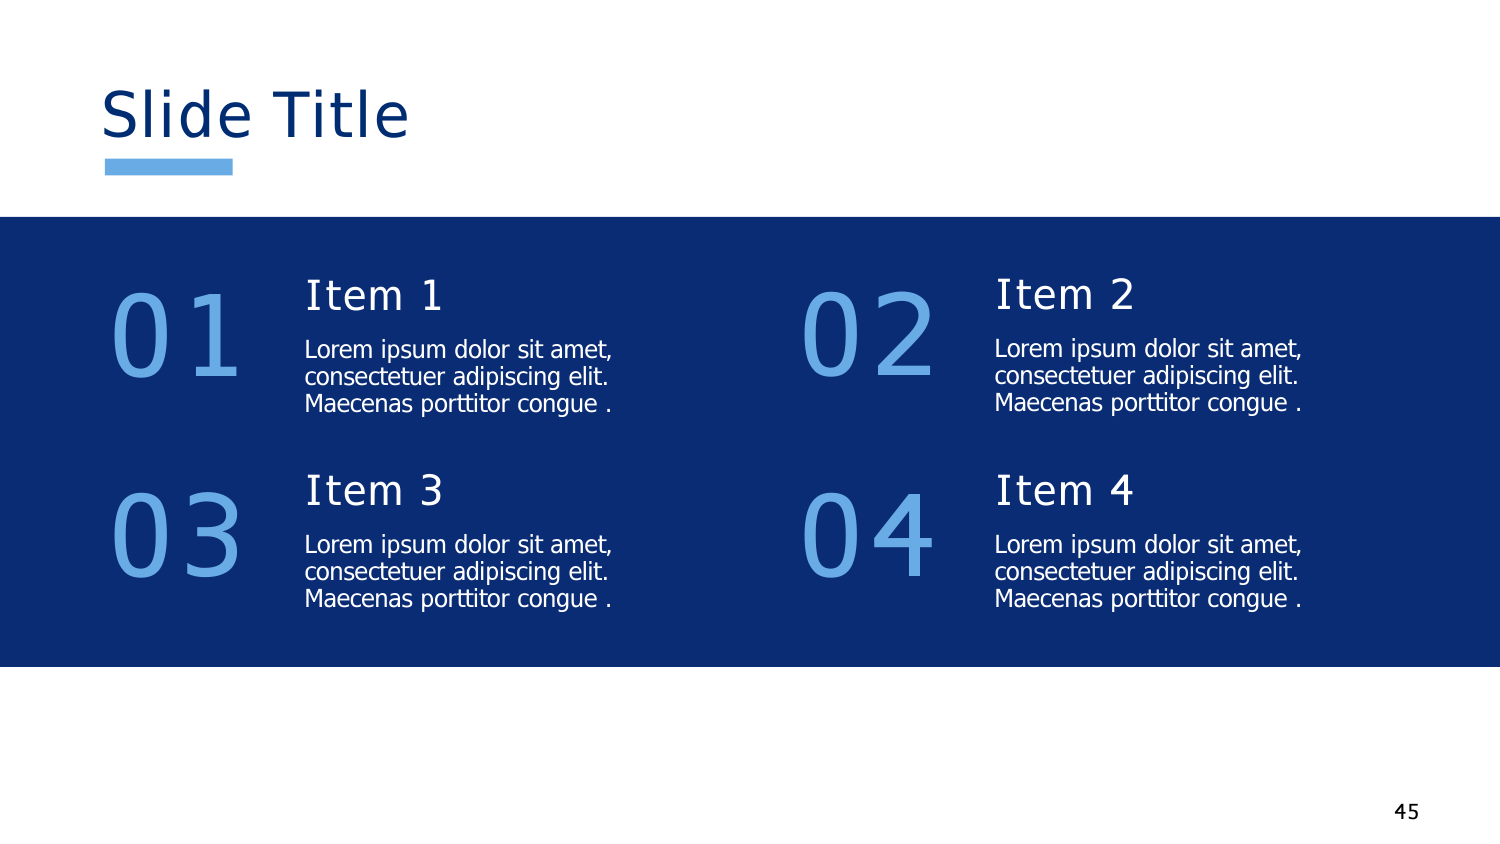

# Slide Title
02
Item 2
01
Item 1
Lorem ipsum dolor sit amet, consectetuer adipiscing elit. Maecenas porttitor congue .
Lorem ipsum dolor sit amet, consectetuer adipiscing elit. Maecenas porttitor congue .
03
Item 3
Item 4
04
Lorem ipsum dolor sit amet, consectetuer adipiscing elit. Maecenas porttitor congue .
Lorem ipsum dolor sit amet, consectetuer adipiscing elit. Maecenas porttitor congue .